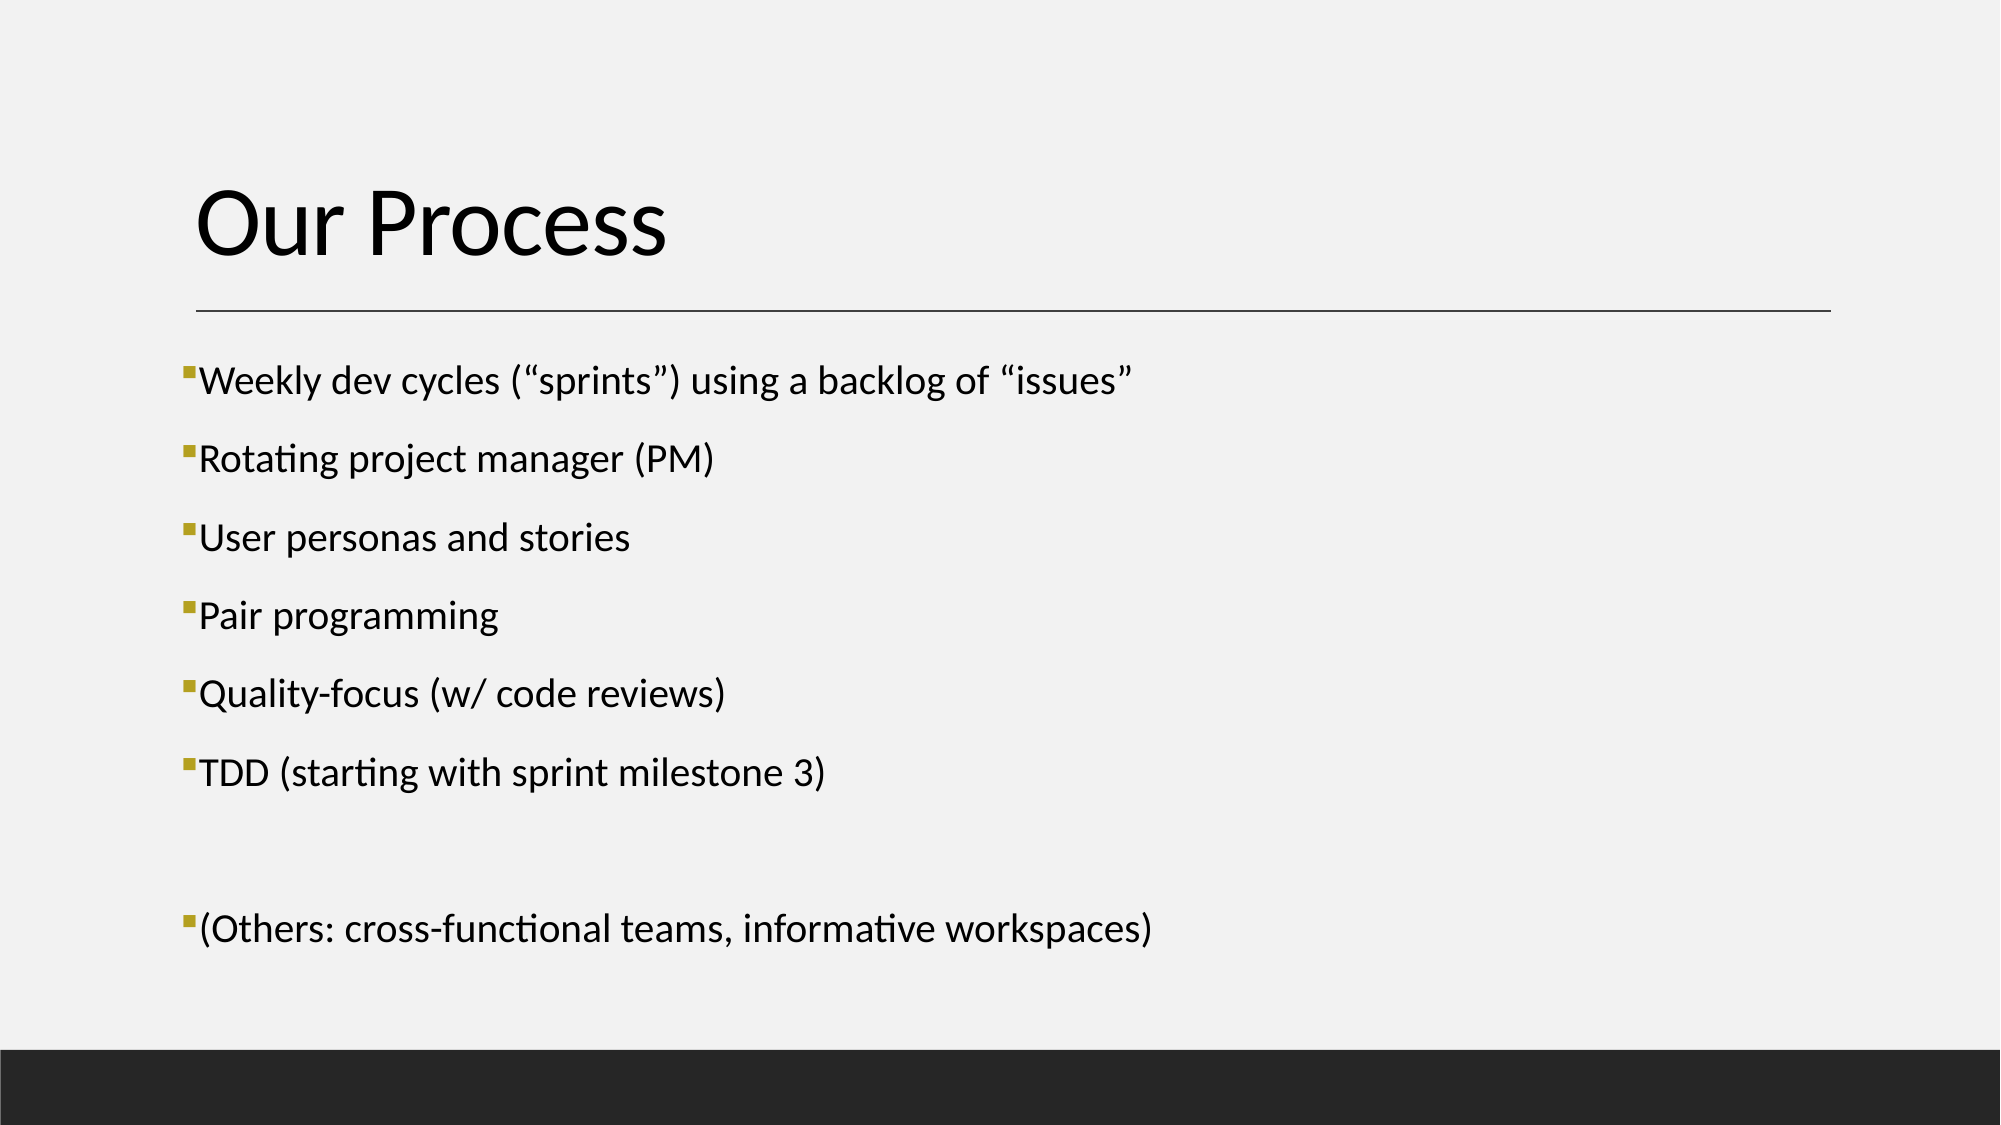

# Our Process
Weekly dev cycles (“sprints”) using a backlog of “issues”
Rotating project manager (PM)
User personas and stories
Pair programming
Quality-focus (w/ code reviews)
TDD (starting with sprint milestone 3)

(Others: cross-functional teams, informative workspaces)